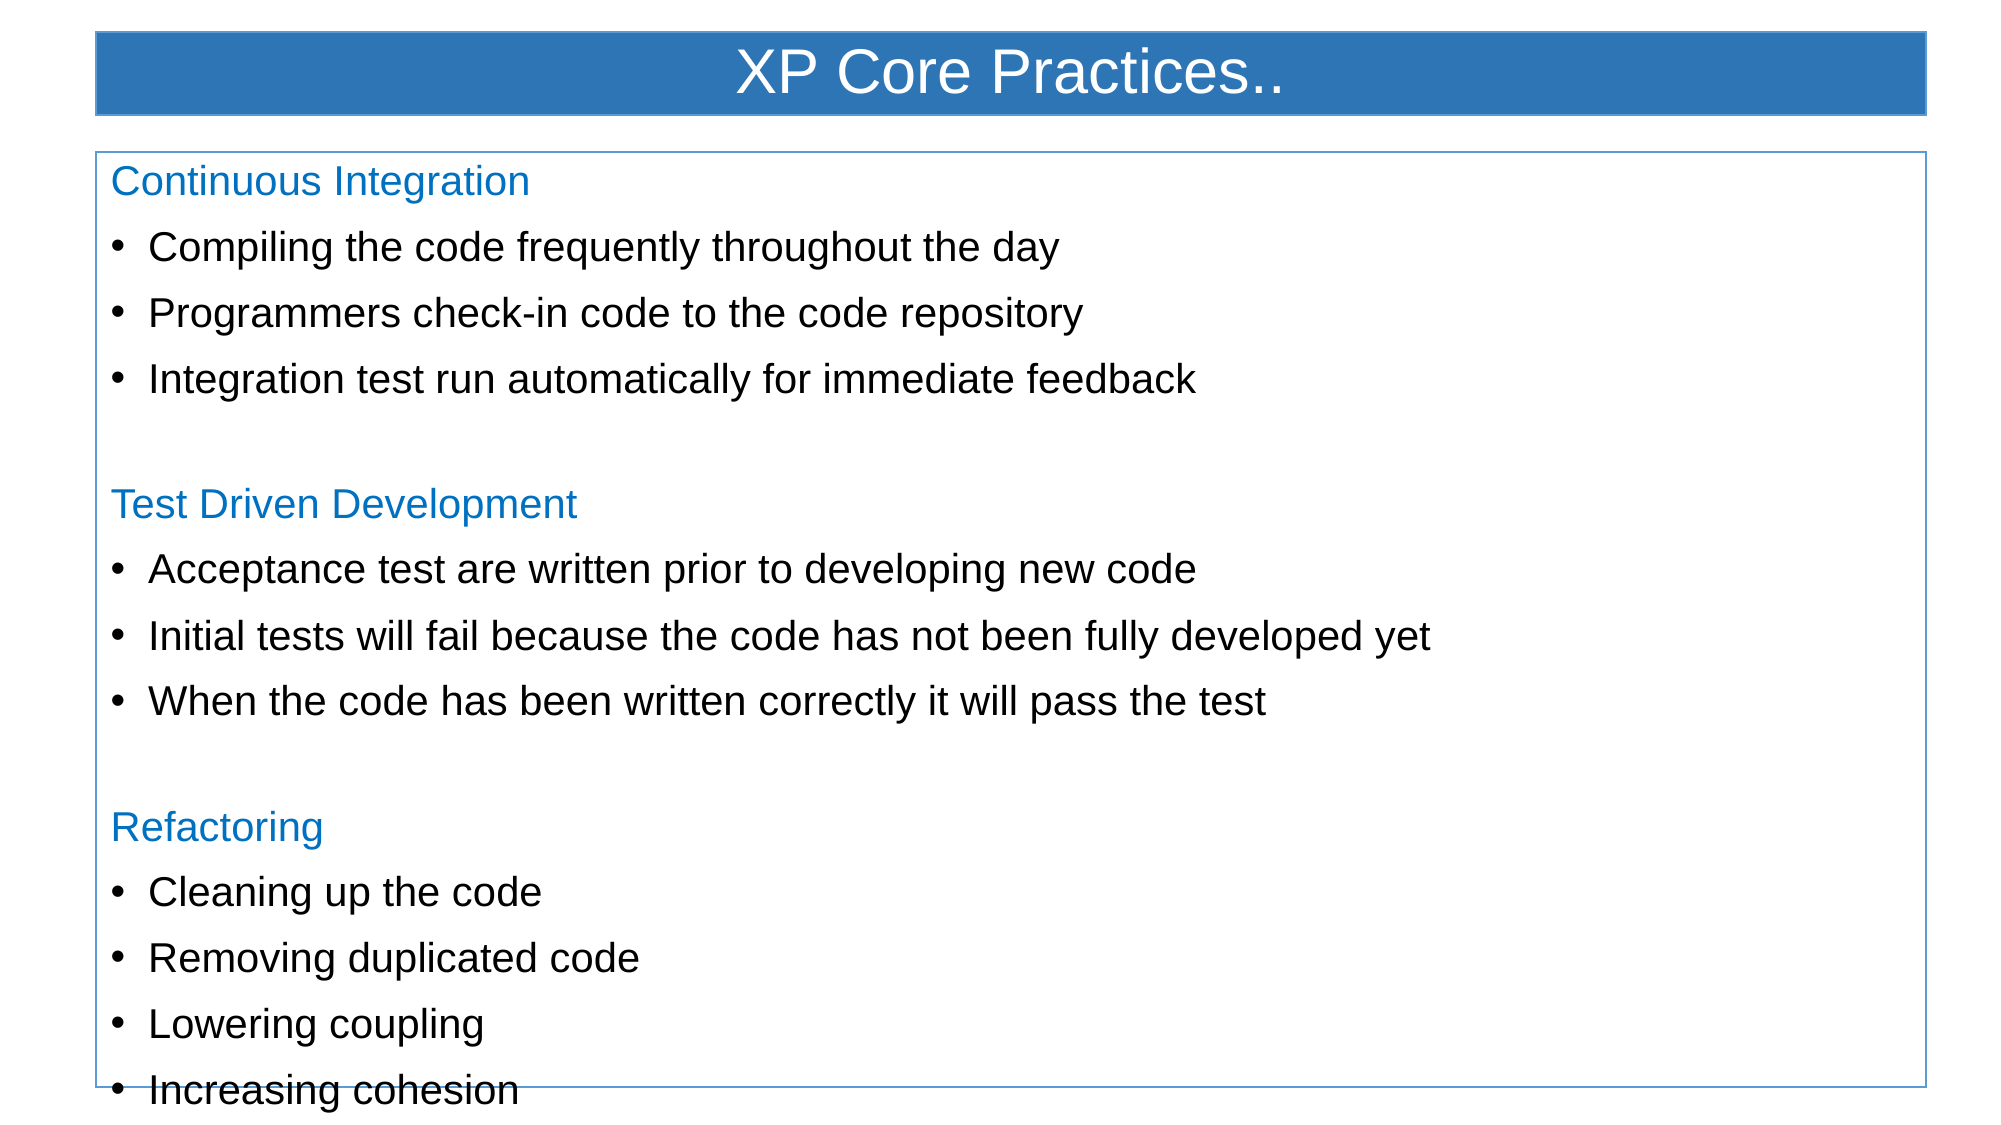

# XP Core Practices..
Continuous Integration
Compiling the code frequently throughout the day
Programmers check-in code to the code repository
Integration test run automatically for immediate feedback

Test Driven Development
Acceptance test are written prior to developing new code
Initial tests will fail because the code has not been fully developed yet
When the code has been written correctly it will pass the test

Refactoring
Cleaning up the code
Removing duplicated code
Lowering coupling
Increasing cohesion